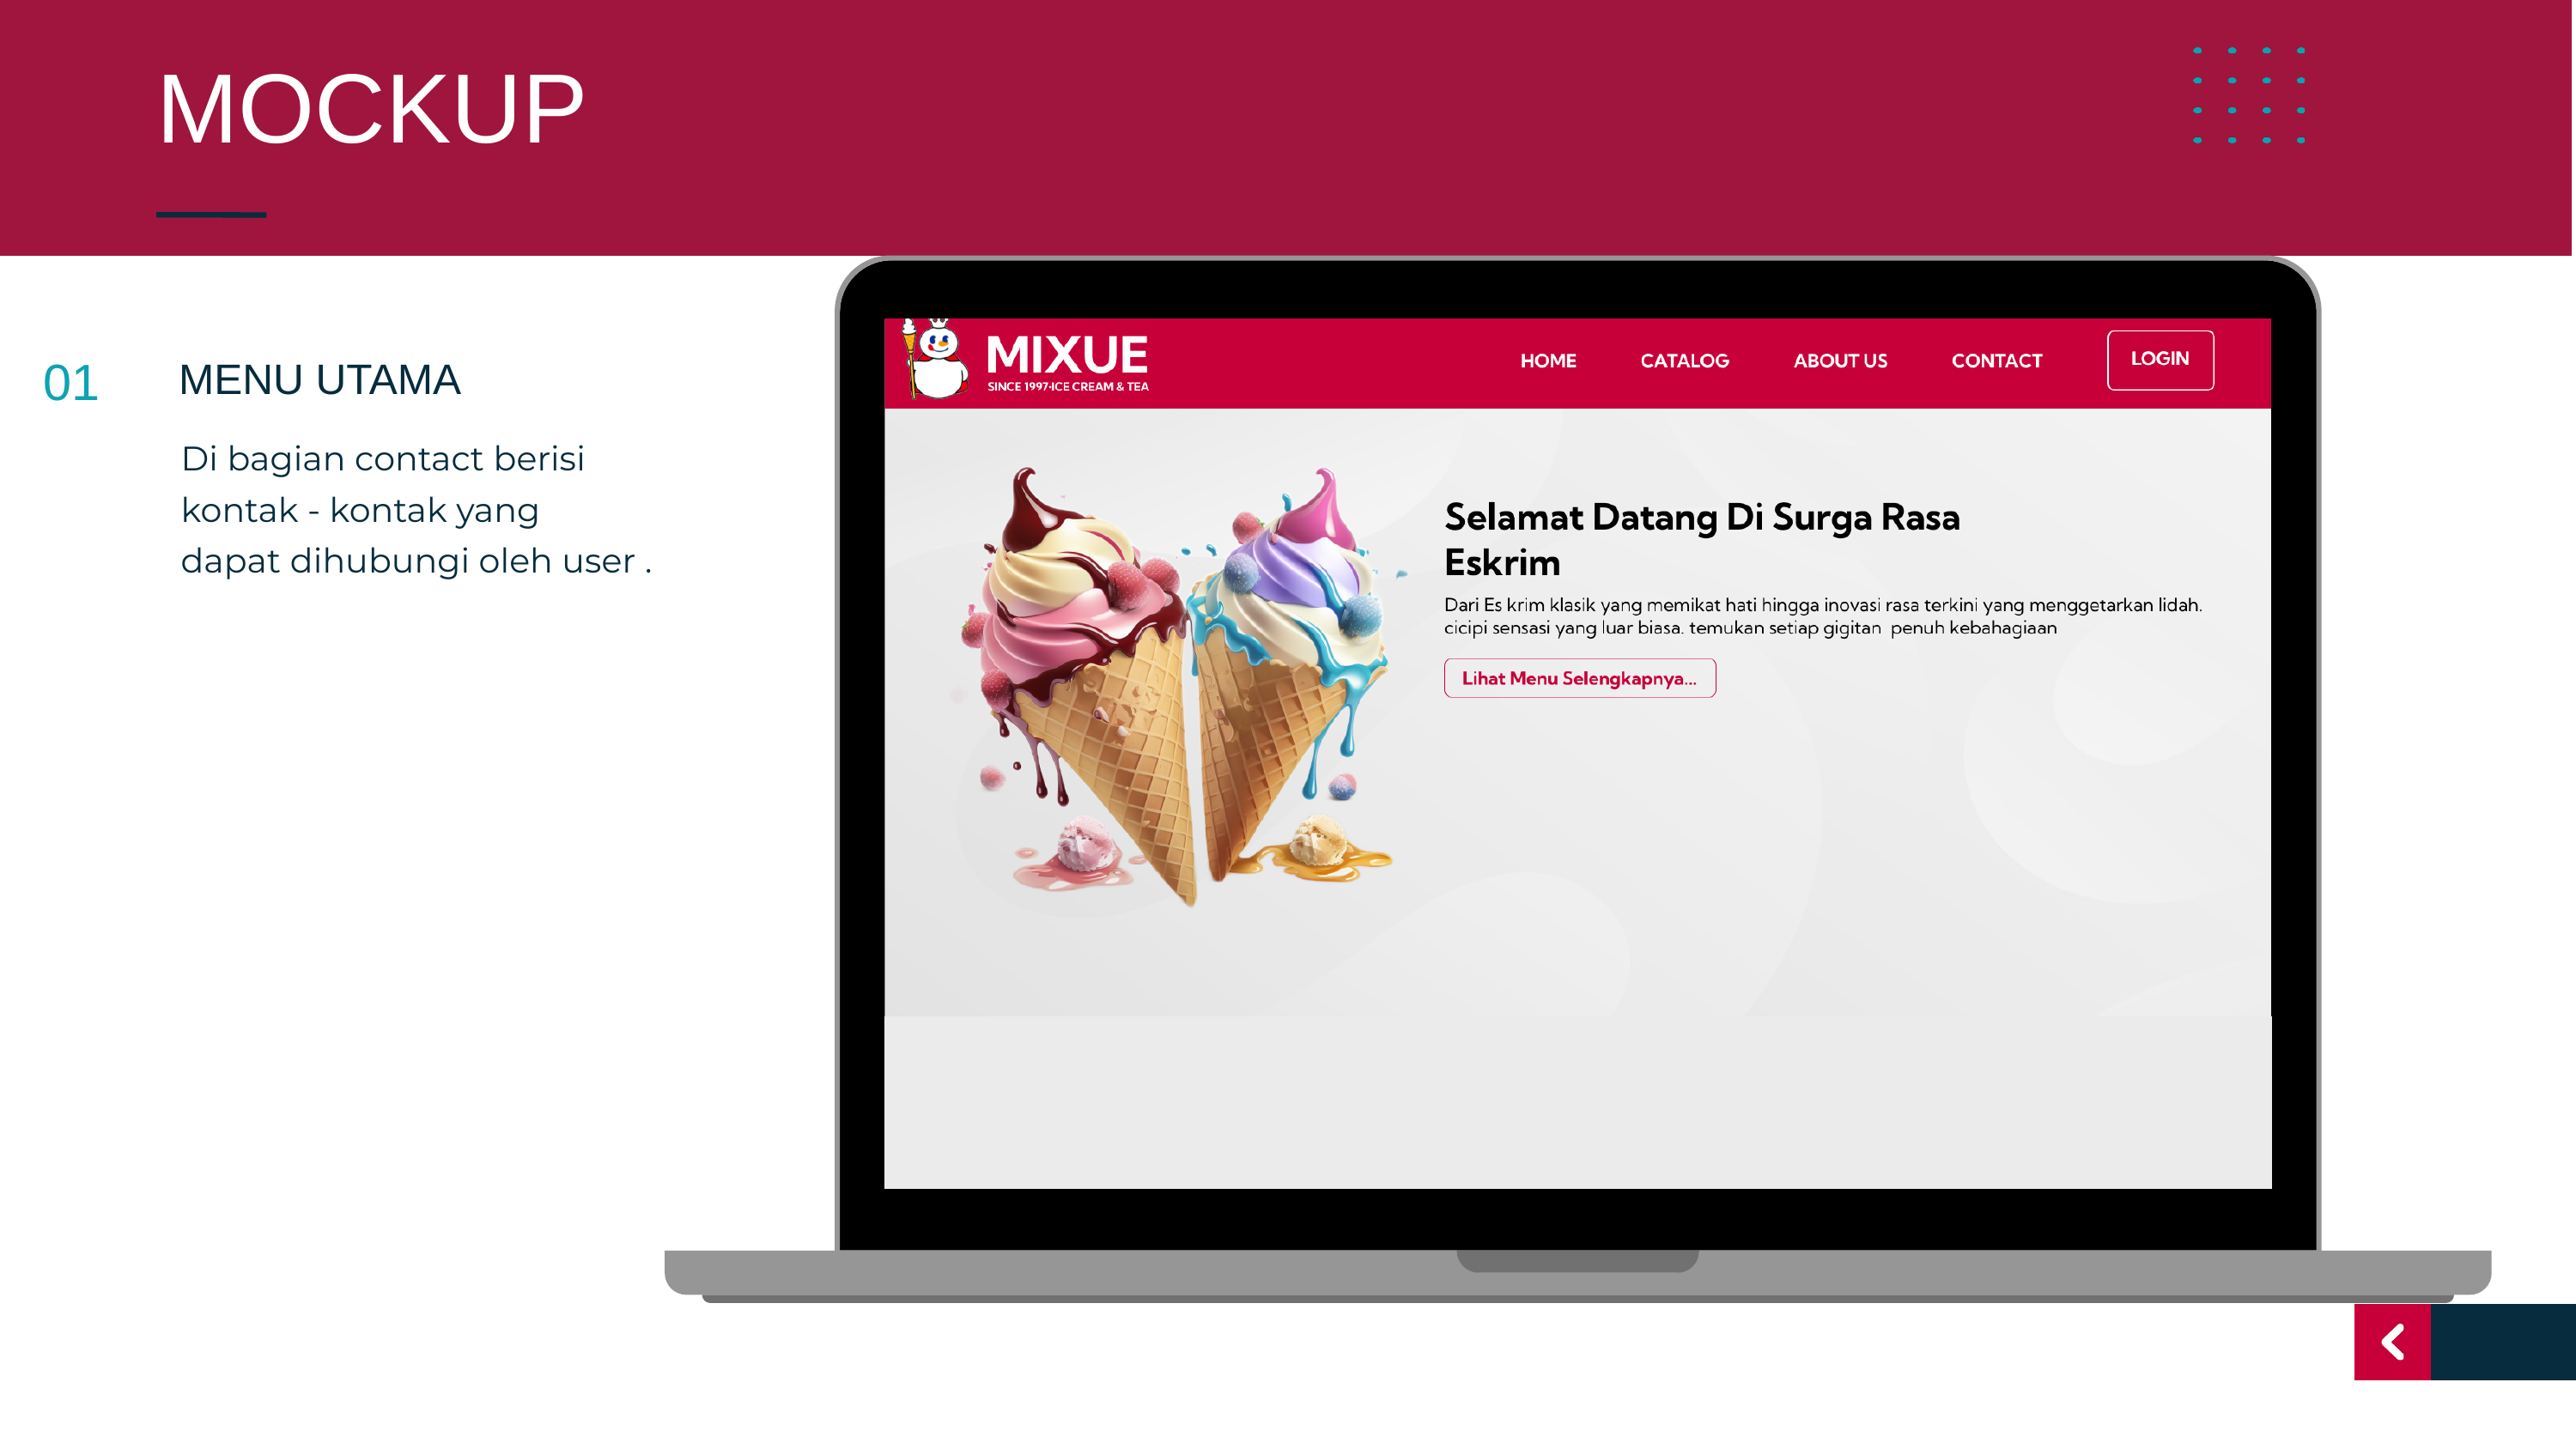

MOCKUP

01
MENU UTAMA
Di bagian contact berisi
kontak - kontak yang
dapat dihubungi oleh user .